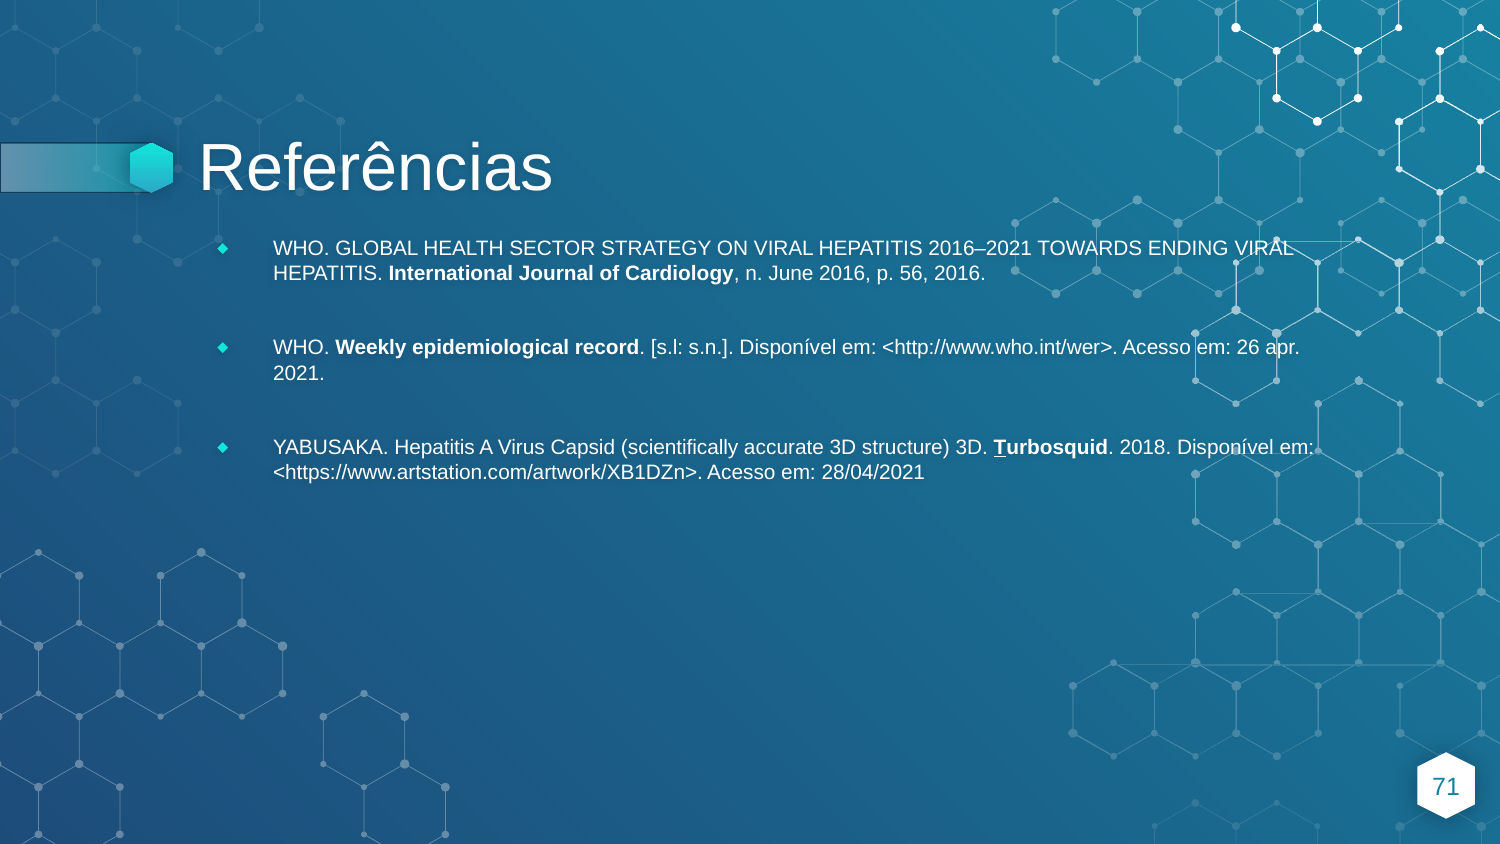

# Referências
WHO. GLOBAL HEALTH SECTOR STRATEGY ON VIRAL HEPATITIS 2016–2021 TOWARDS ENDING VIRAL HEPATITIS. International Journal of Cardiology, n. June 2016, p. 56, 2016.
WHO. Weekly epidemiological record. [s.l: s.n.]. Disponível em: <http://www.who.int/wer>. Acesso em: 26 apr. 2021.

YABUSAKA. Hepatitis A Virus Capsid (scientifically accurate 3D structure) 3D. Turbosquid. 2018. Disponível em: <https://www.artstation.com/artwork/XB1DZn>. Acesso em: 28/04/2021
71